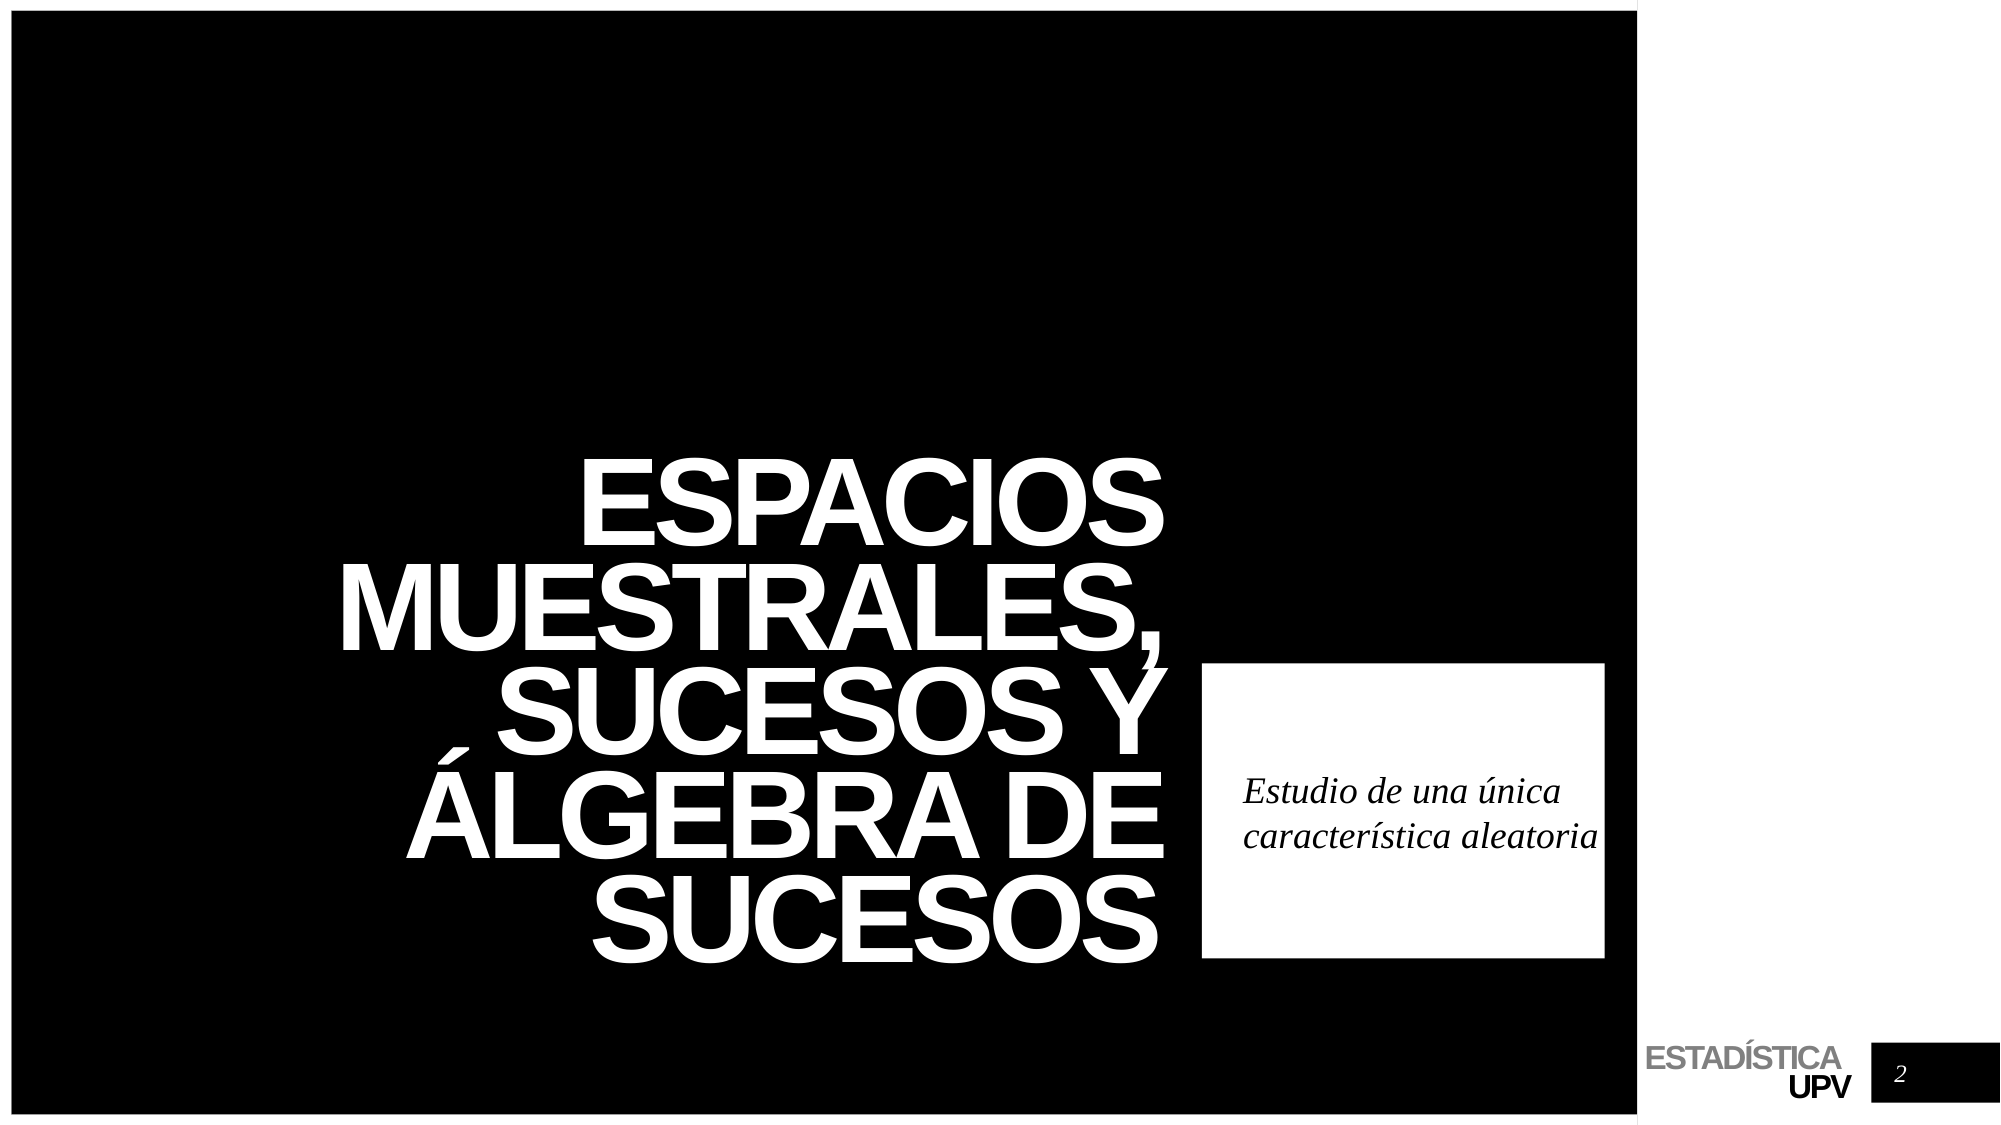

# Espacios muestrales, sucesos y álgebra de sucesos
Estudio de una única característica aleatoria
2